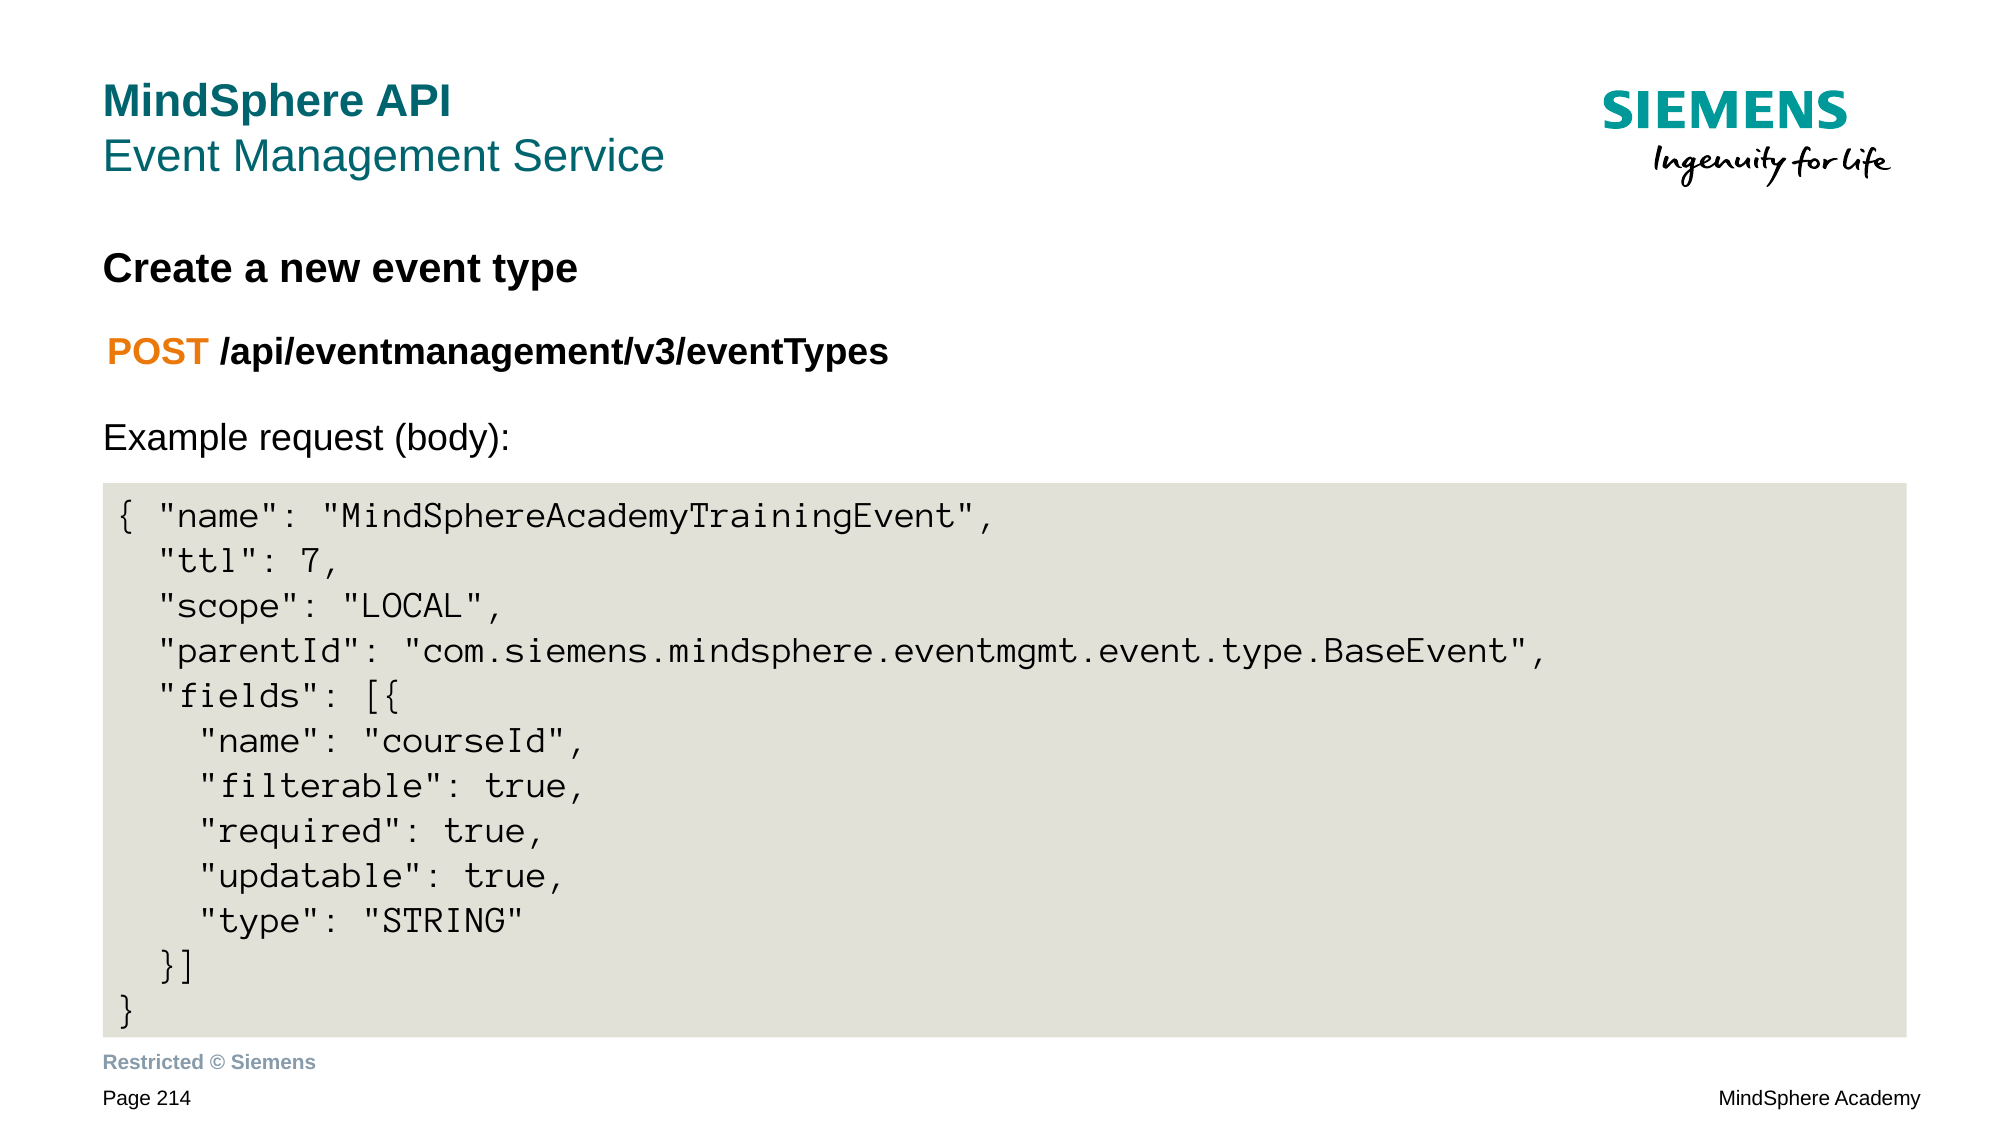

# MindSphere API Event Management Service
Create a new event type

Example request (body):

POST /api/eventmanagement/v3/eventTypes
{ "name": "MindSphereAcademyTrainingEvent",
  "ttl": 7,
  "scope": "LOCAL",
  "parentId": "com.siemens.mindsphere.eventmgmt.event.type.BaseEvent",
  "fields": [{
    "name": "courseId",
    "filterable": true,
    "required": true,
    "updatable": true,
    "type": "STRING"
  }]
}